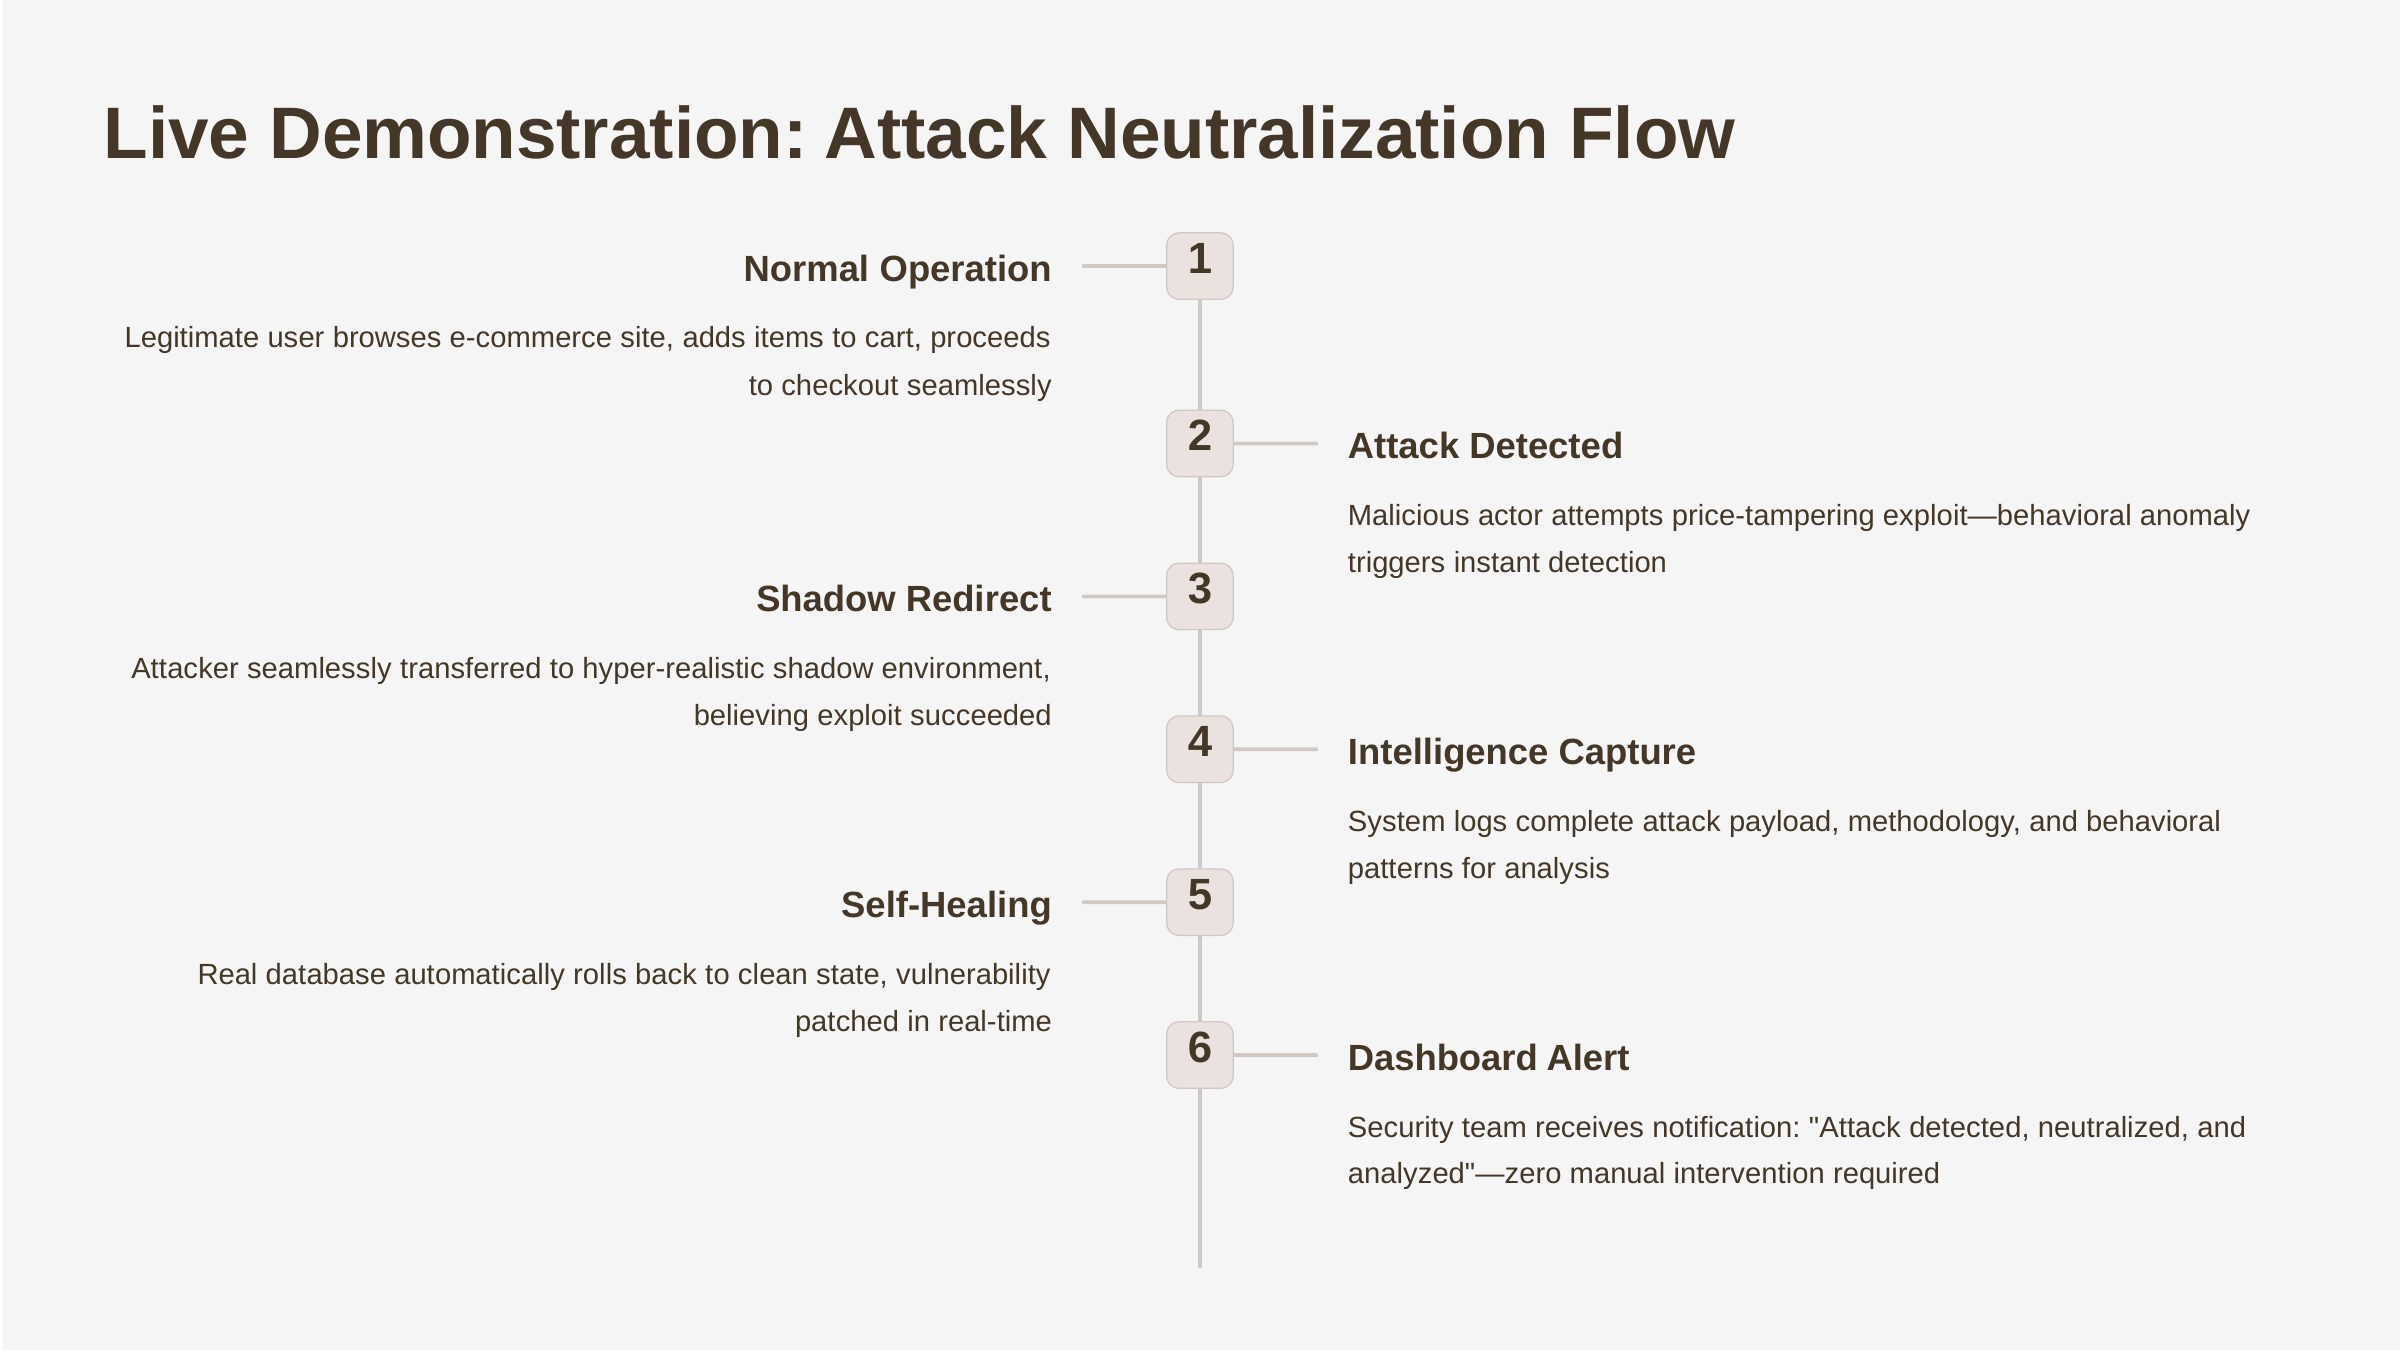

Live Demonstration: Attack Neutralization Flow

1
Normal Operation

Legitimate user browses e-commerce site, adds items to cart, proceeds to checkout seamlessly

2
Attack Detected

Malicious actor attempts price-tampering exploit—behavioral anomaly triggers instant detection

3
Shadow Redirect

Attacker seamlessly transferred to hyper-realistic shadow environment, believing exploit succeeded

4
Intelligence Capture

System logs complete attack payload, methodology, and behavioral patterns for analysis

5
Self-Healing

Real database automatically rolls back to clean state, vulnerability patched in real-time

6
Dashboard Alert

Security team receives notification: "Attack detected, neutralized, and analyzed"—zero manual intervention required